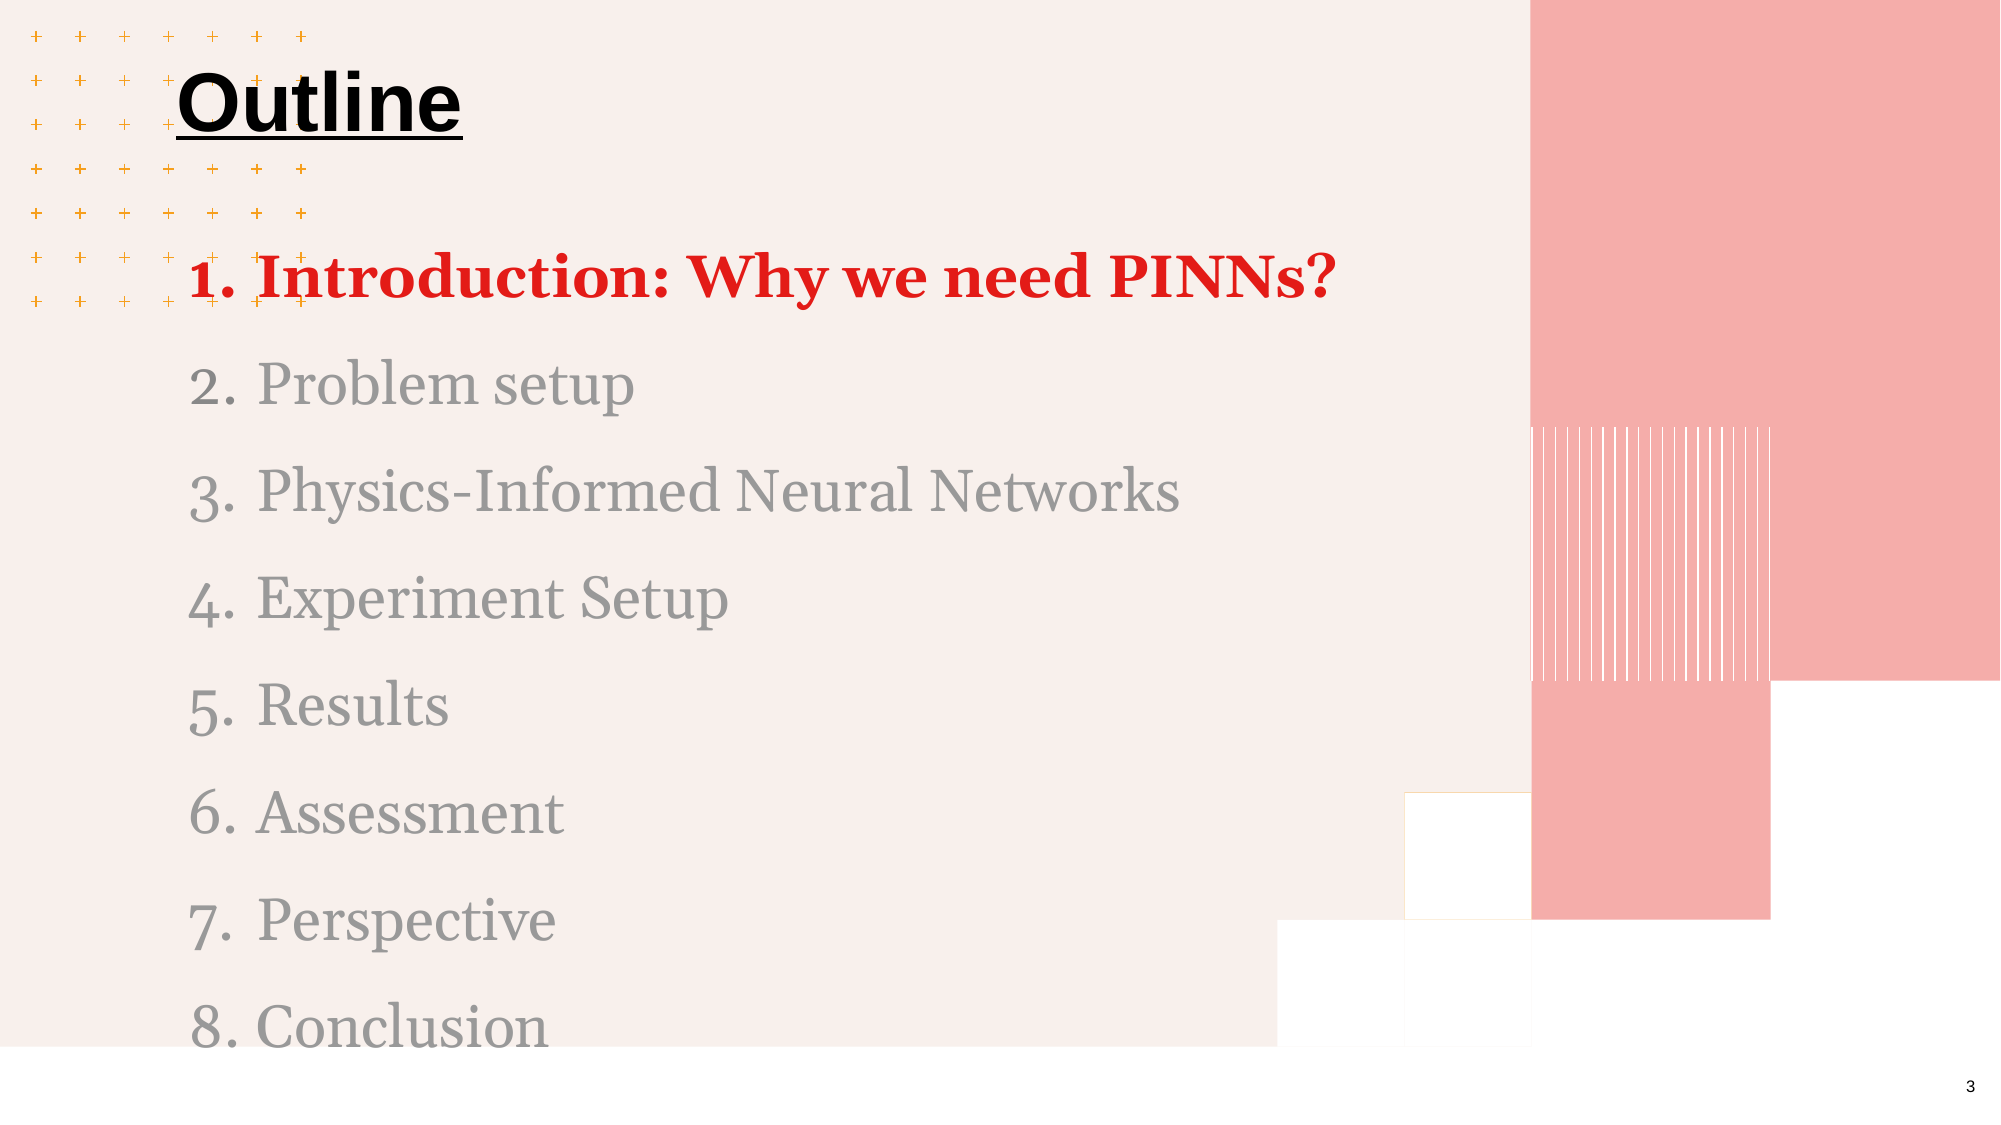

# Outline
Introduction: Why we need PINNs?
Problem setup
Physics-Informed Neural Networks
Experiment Setup
Results
Assessment
Perspective
Conclusion
3